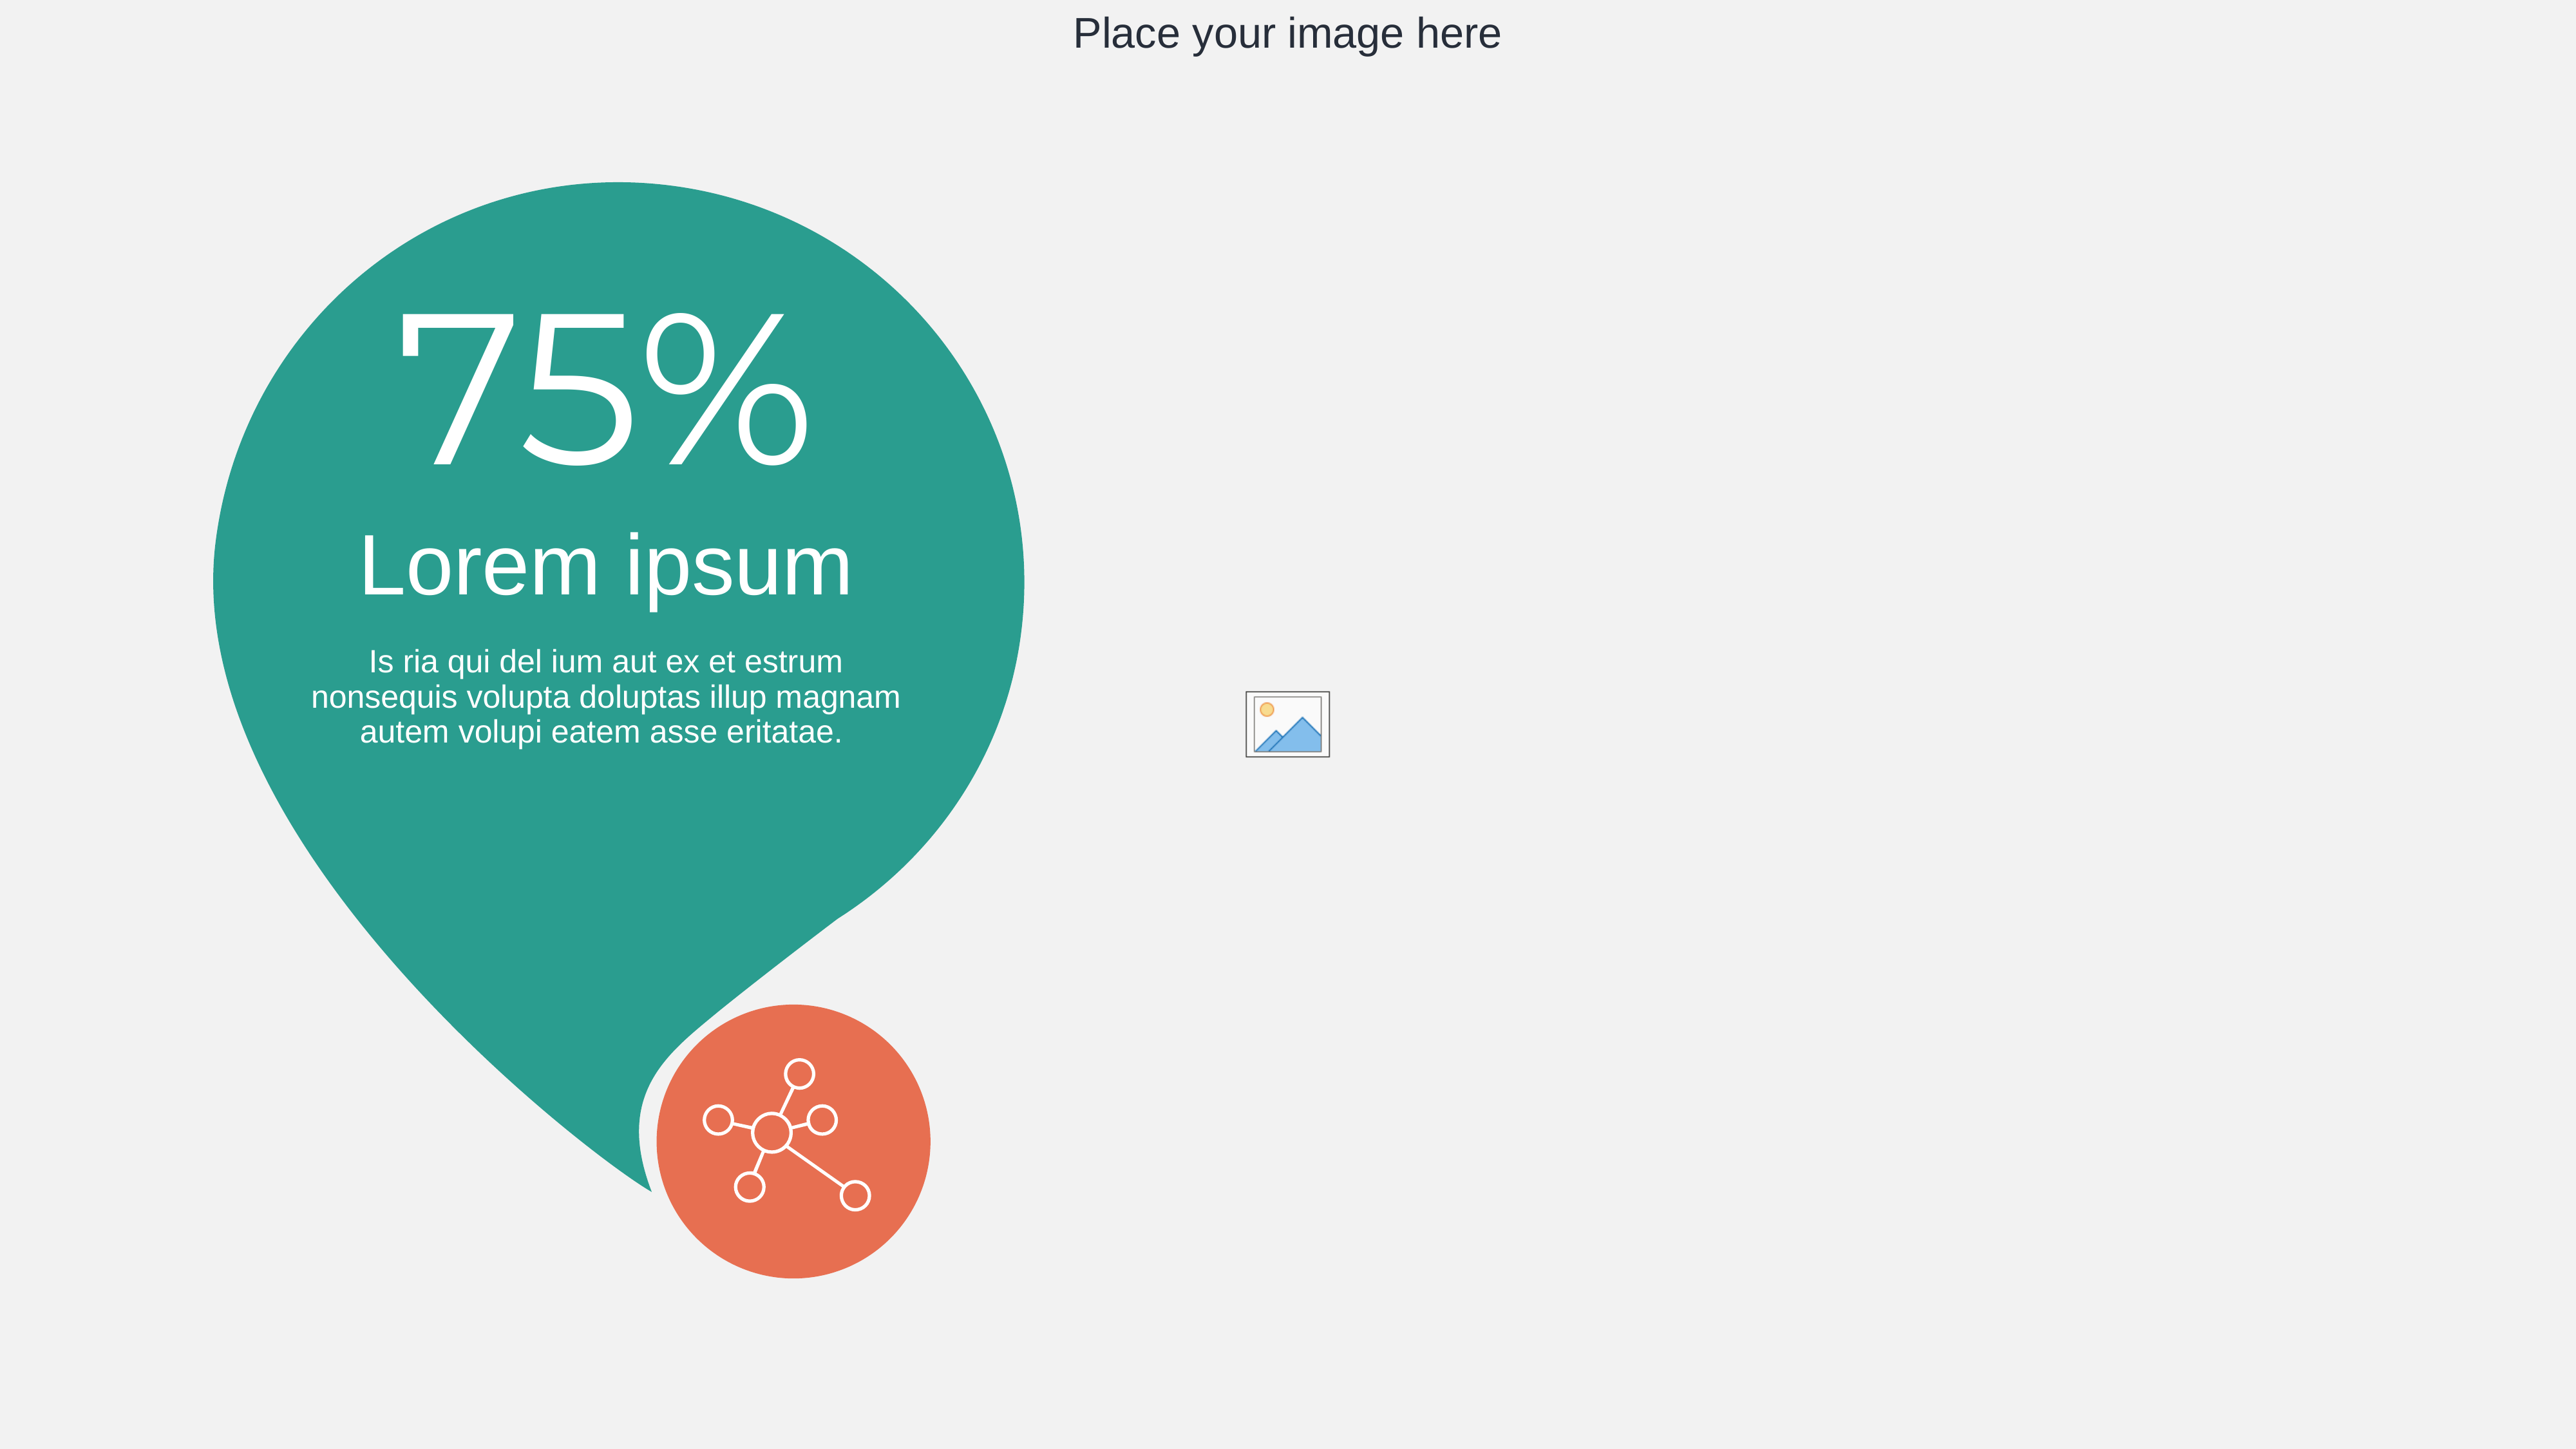

75%

Lorem ipsum
Is ria qui del ium aut ex et estrum nonsequis volupta doluptas illup magnam autem volupi eatem asse eritatae.